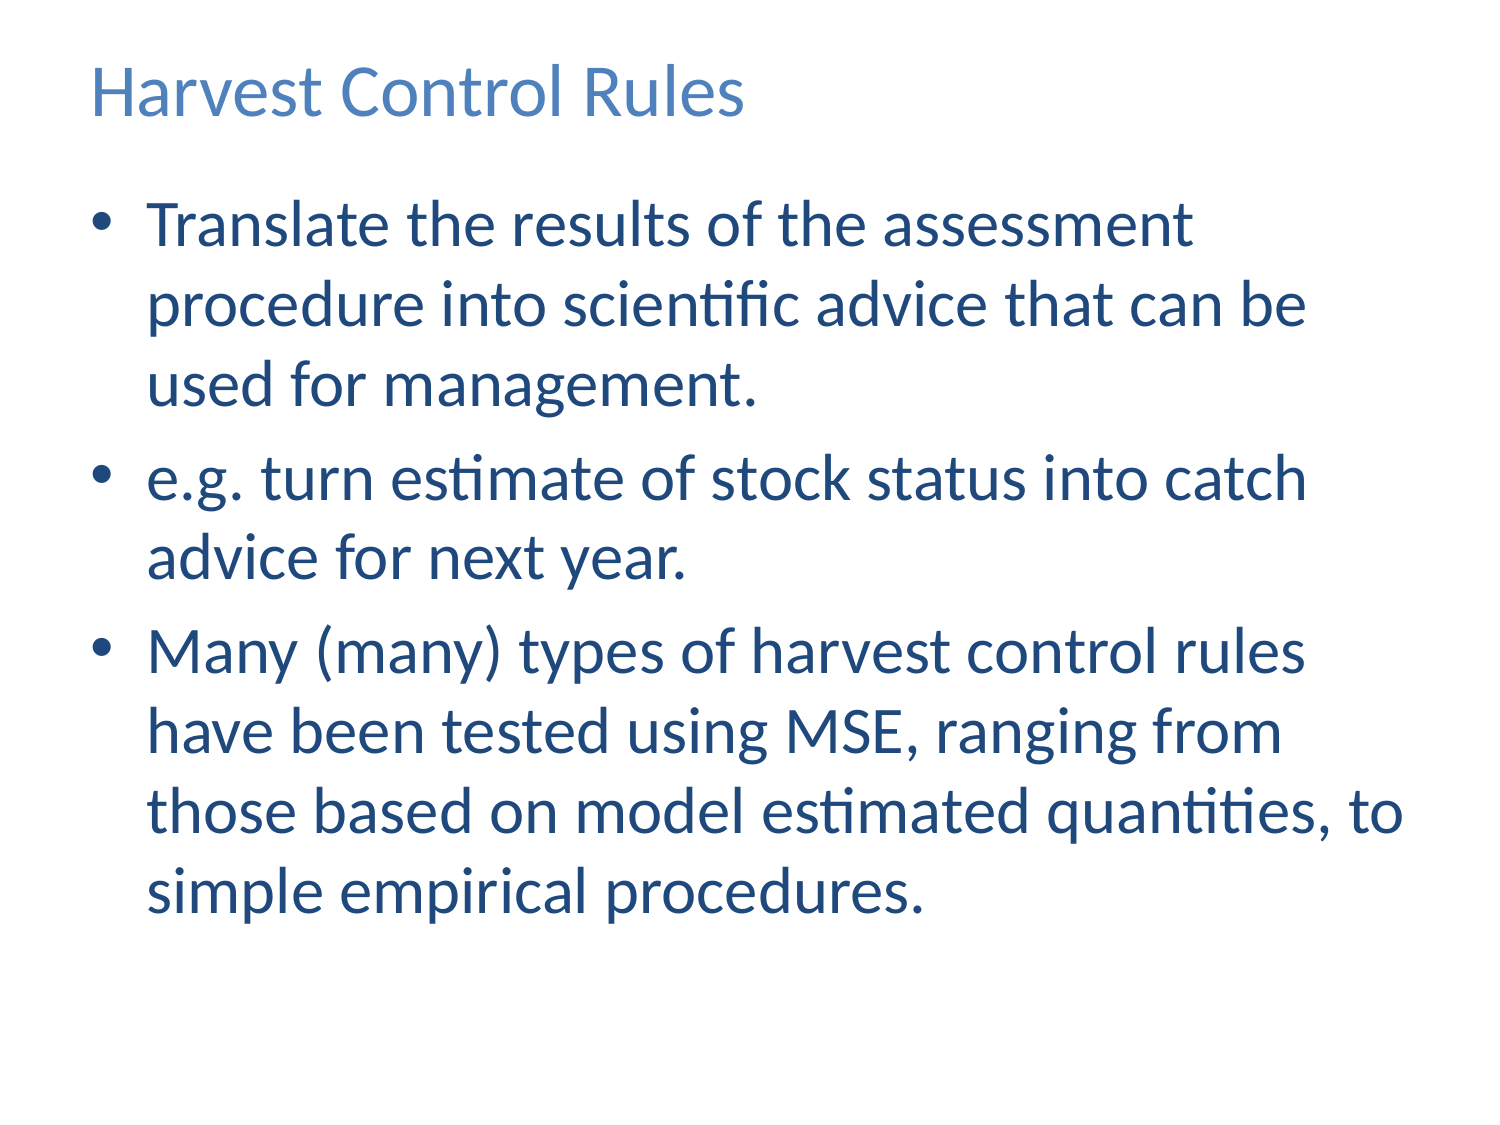

# Harvest Control Rules
Translate the results of the assessment procedure into scientific advice that can be used for management.
e.g. turn estimate of stock status into catch advice for next year.
Many (many) types of harvest control rules have been tested using MSE, ranging from those based on model estimated quantities, to simple empirical procedures.